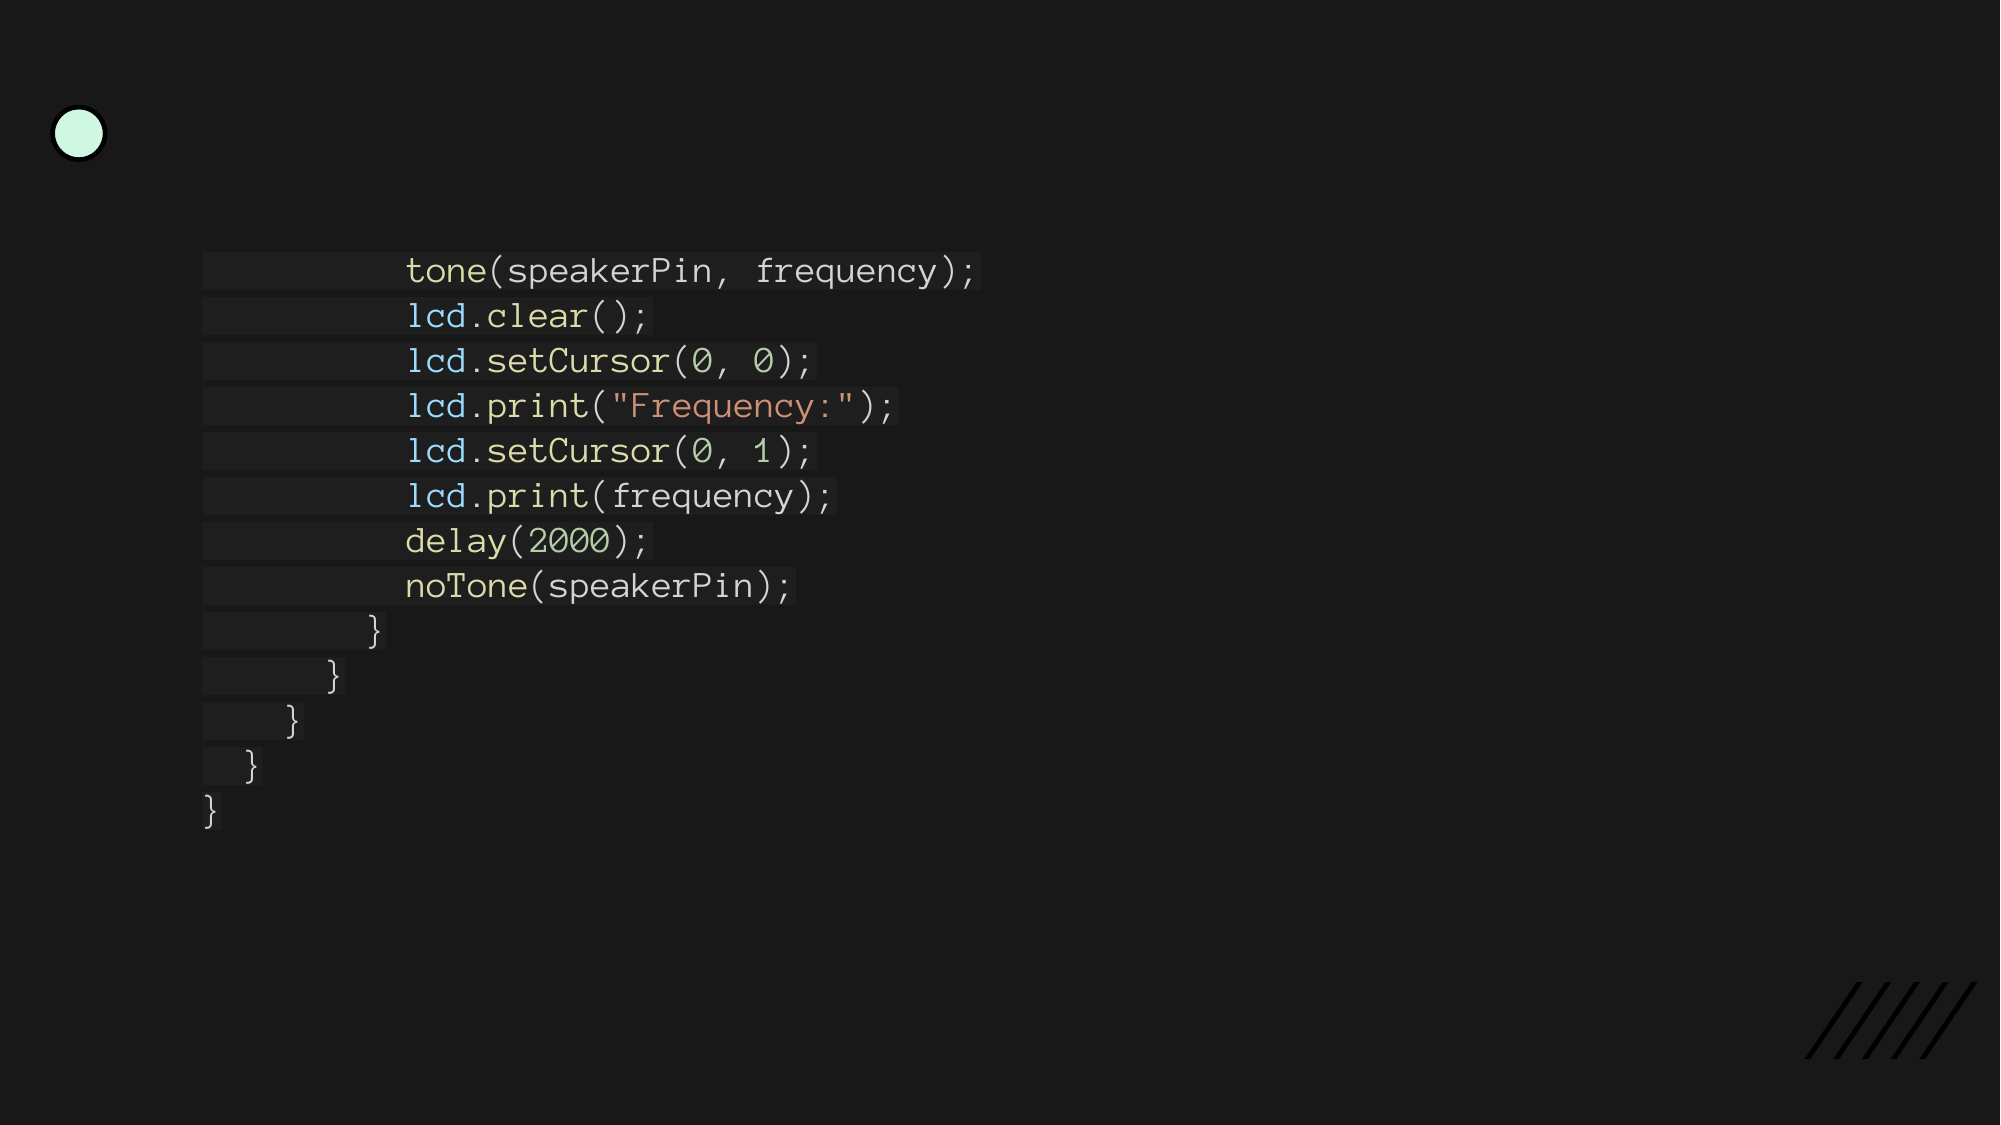

tone(speakerPin, frequency);
          lcd.clear();
          lcd.setCursor(0, 0);
          lcd.print("Frequency:");
          lcd.setCursor(0, 1);
          lcd.print(frequency);
          delay(2000);
          noTone(speakerPin);
        }
      }
    }
  }
}